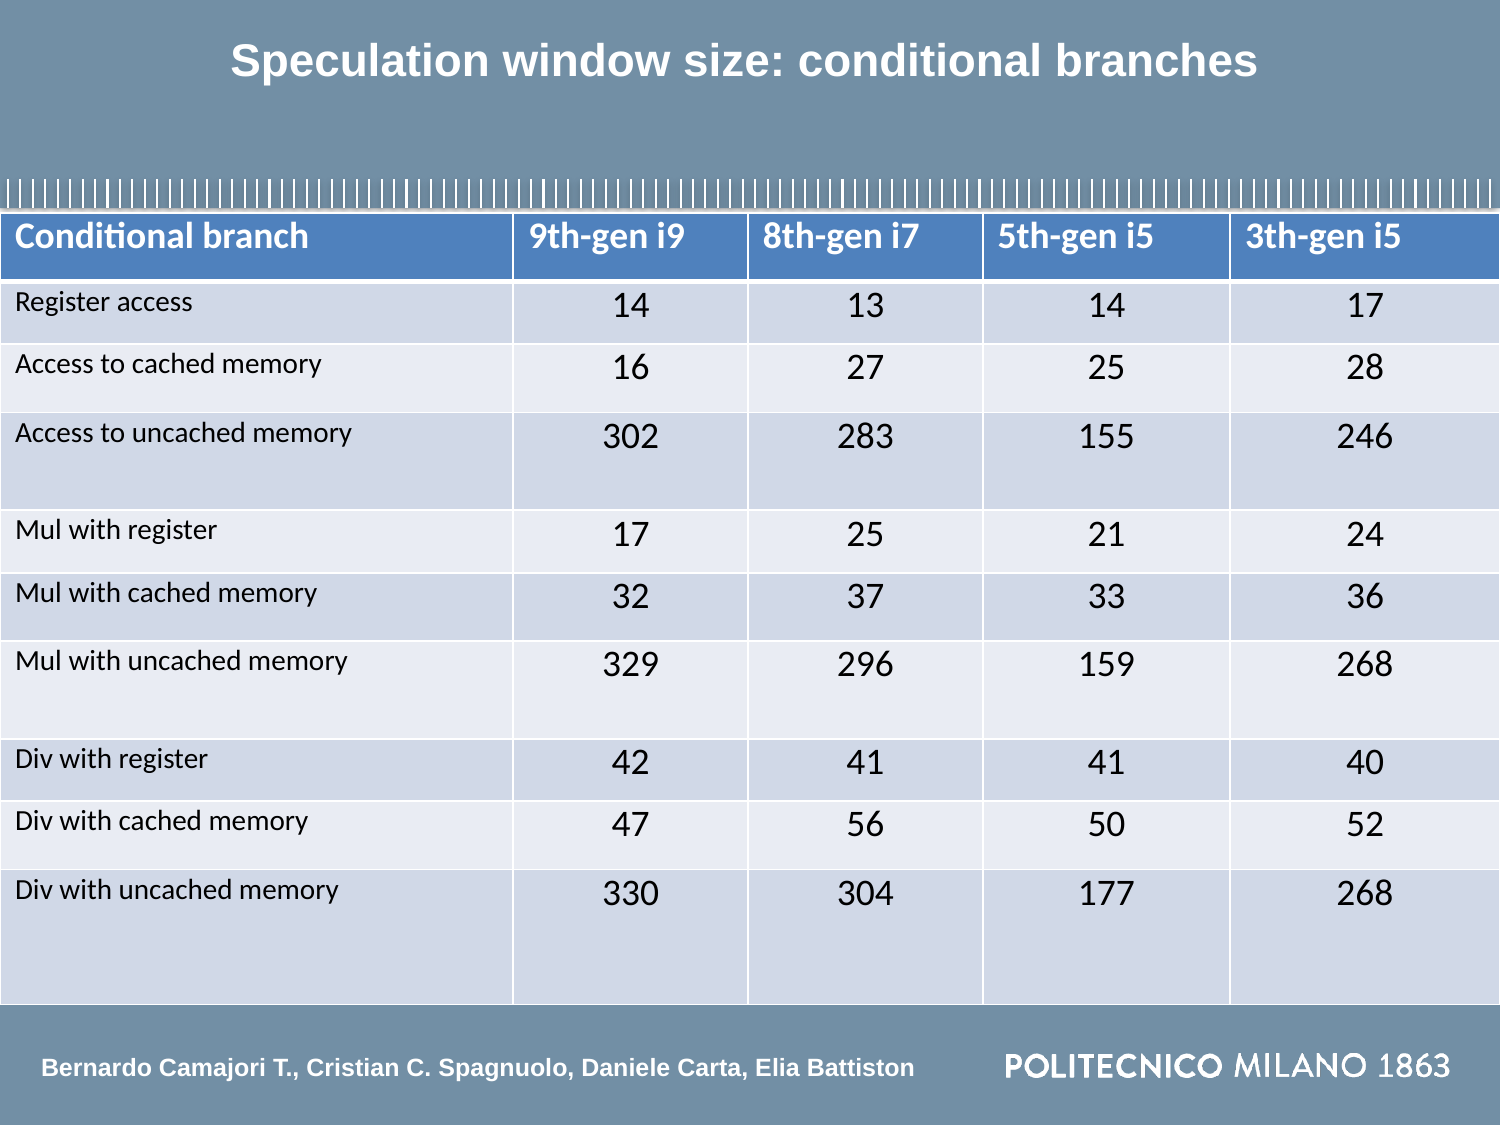

# Speculation window size: conditional branches
| Conditional branch | 9th-gen i9 | 8th-gen i7 | 5th-gen i5 | 3th-gen i5 |
| --- | --- | --- | --- | --- |
| Register access | 14 | 13 | 14 | 17 |
| Access to cached memory | 16 | 27 | 25 | 28 |
| Access to uncached memory | 302 | 283 | 155 | 246 |
| Mul with register | 17 | 25 | 21 | 24 |
| Mul with cached memory | 32 | 37 | 33 | 36 |
| Mul with uncached memory | 329 | 296 | 159 | 268 |
| Div with register | 42 | 41 | 41 | 40 |
| Div with cached memory | 47 | 56 | 50 | 52 |
| Div with uncached memory | 330 | 304 | 177 | 268 |